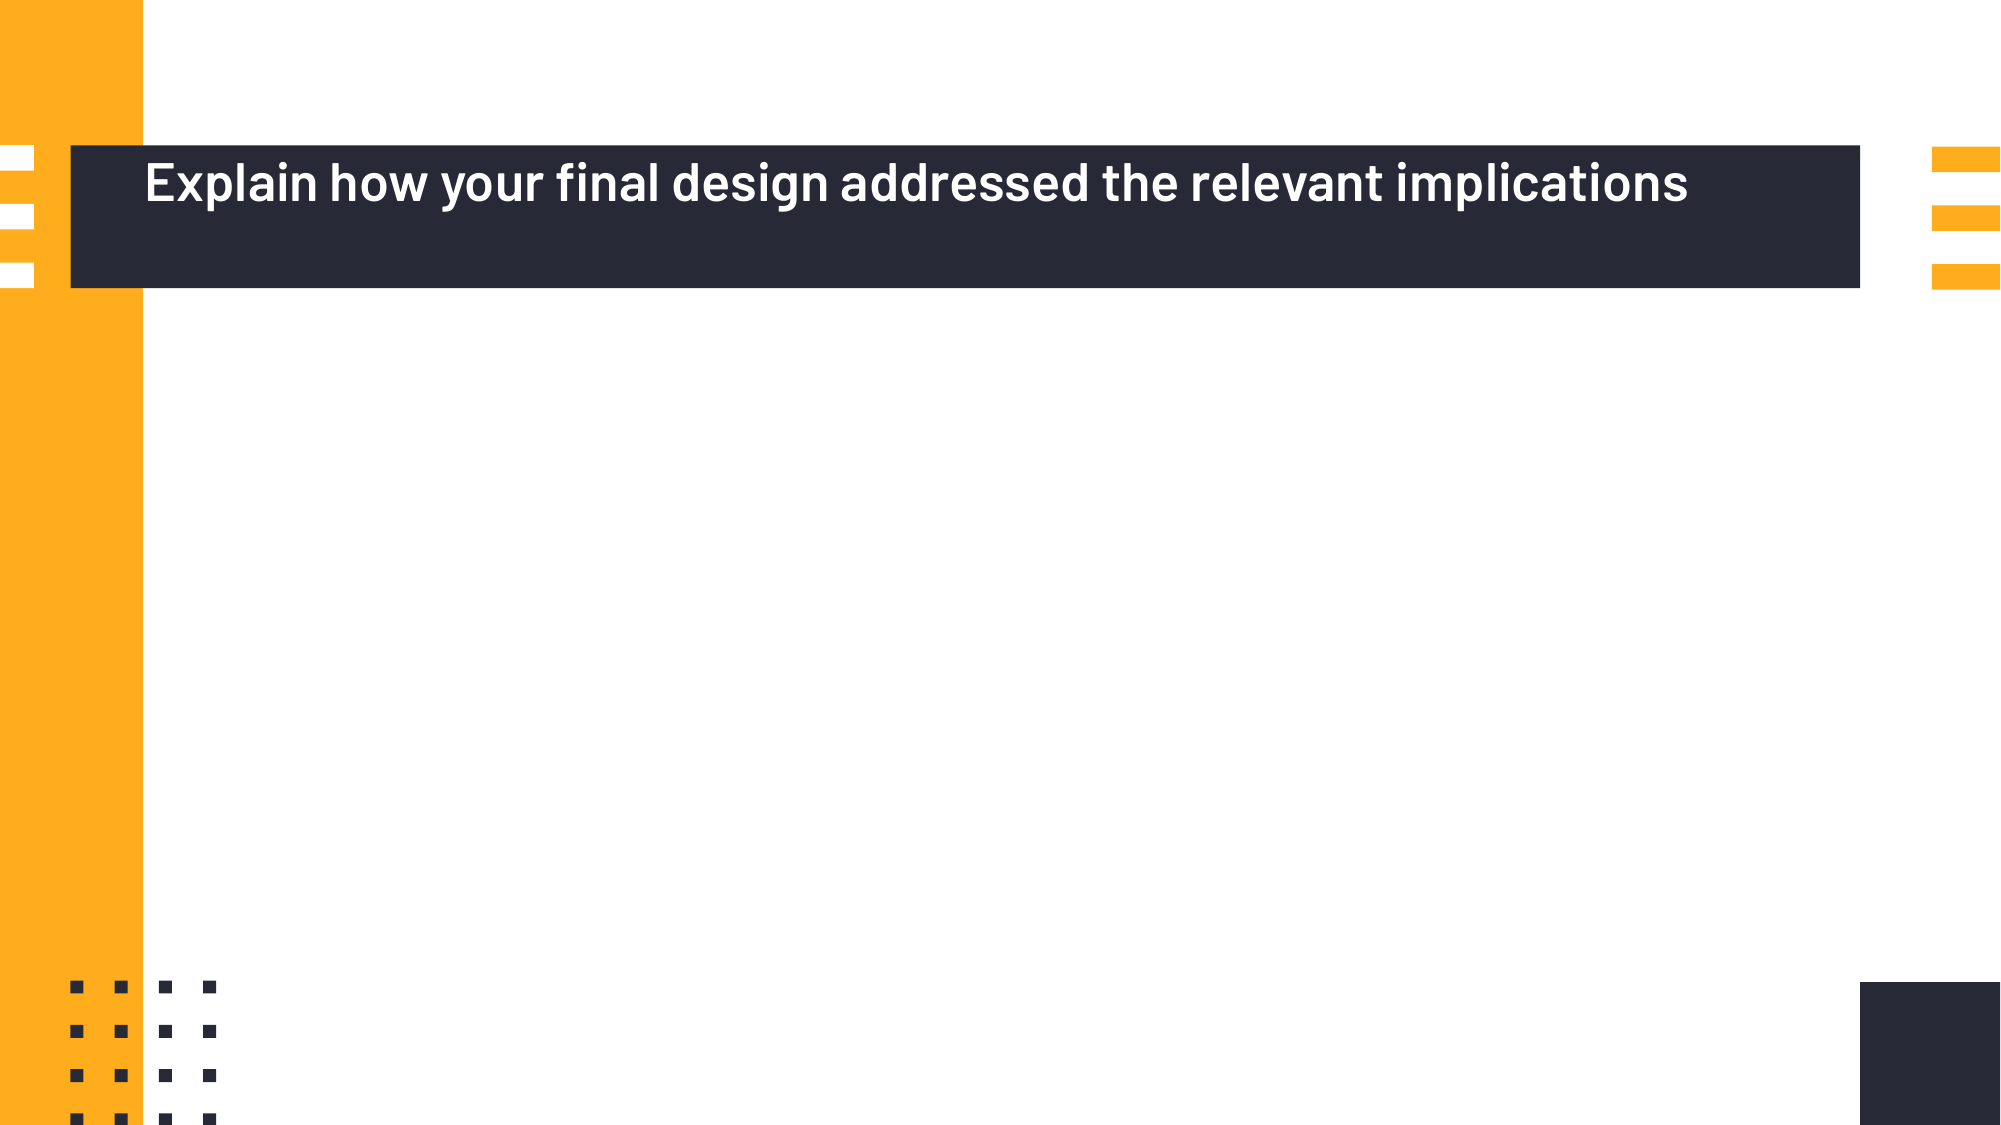

# Explain how your final design addressed the relevant implications